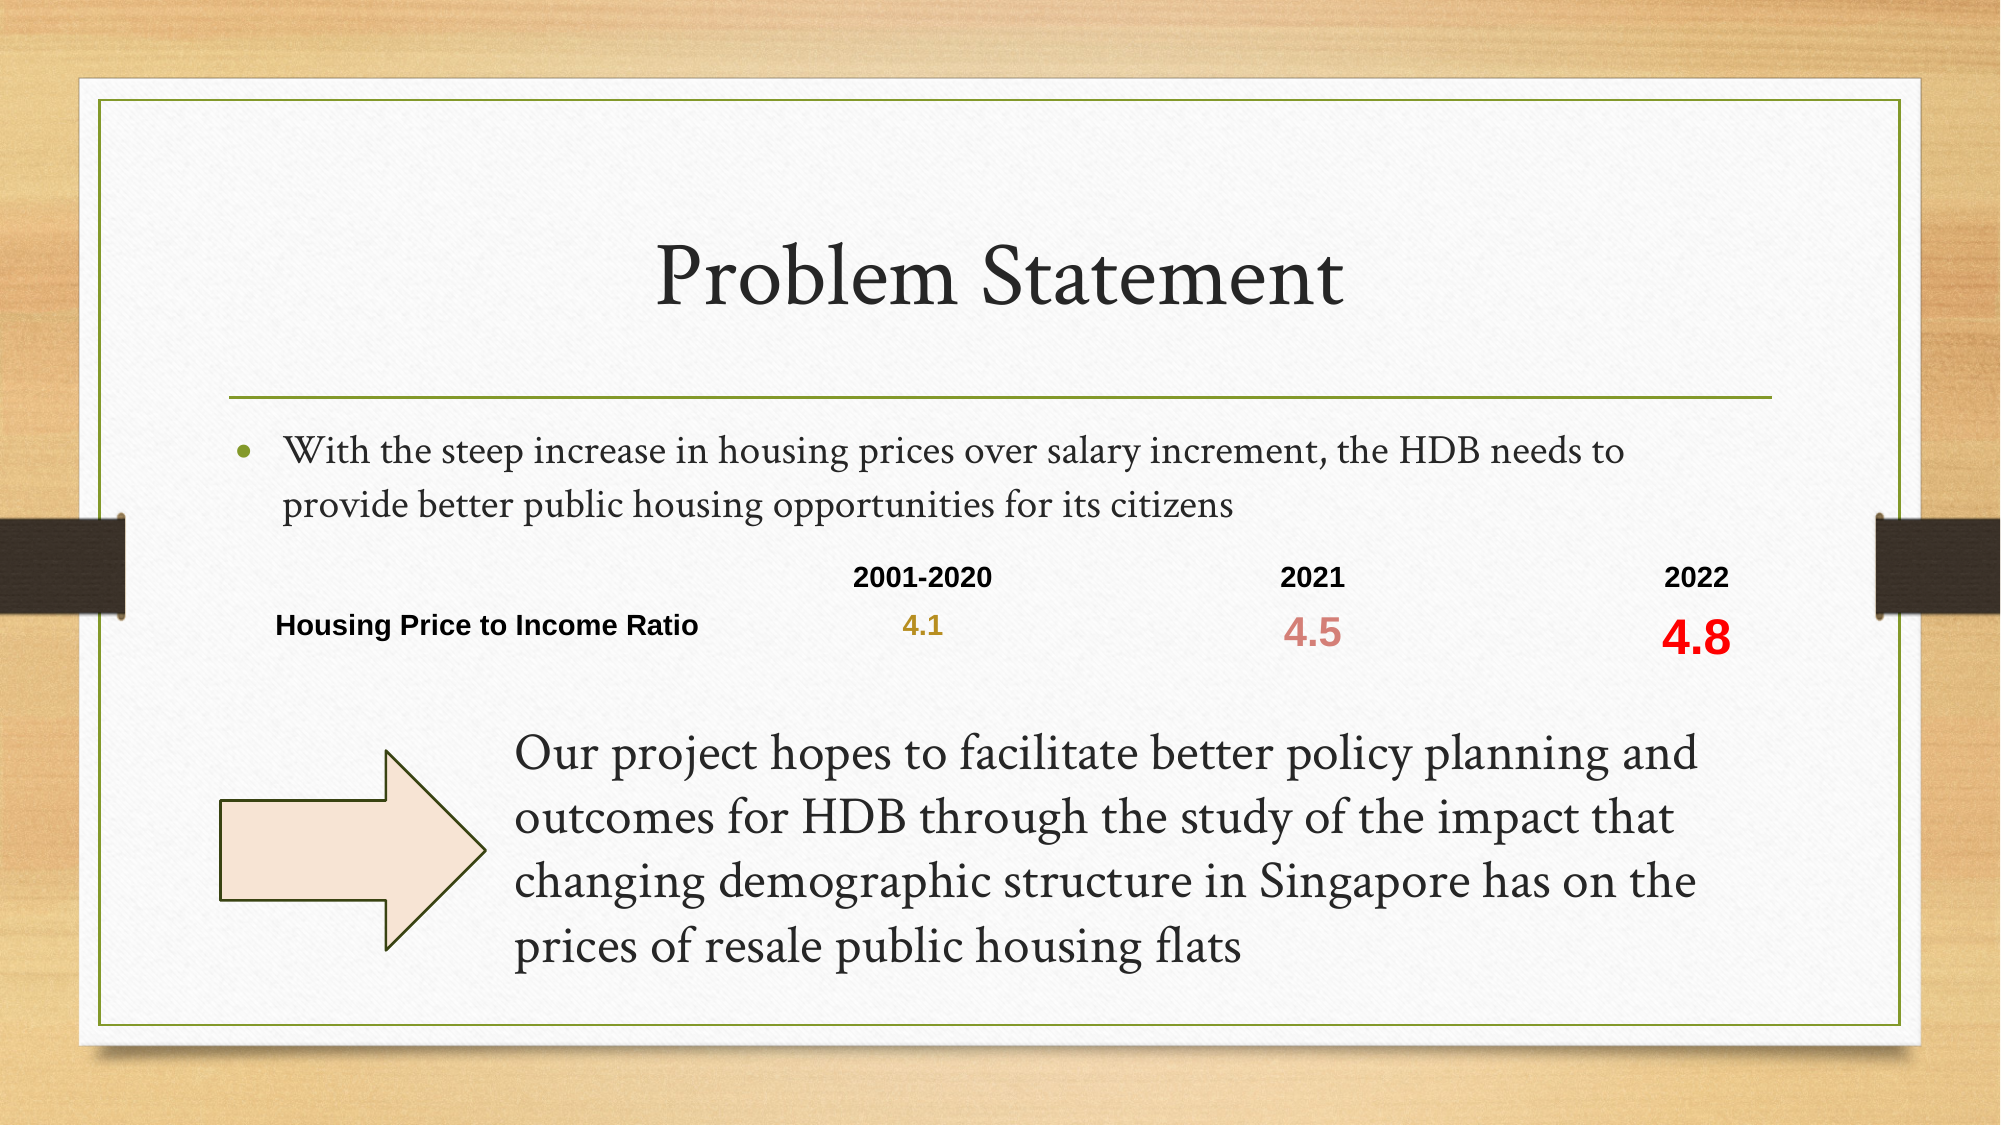

# Problem Statement
With the steep increase in housing prices over salary increment, the HDB needs to provide better public housing opportunities for its citizens
|  | 2001-2020 | 2021 | 2022 |
| --- | --- | --- | --- |
| Housing Price to Income Ratio | 4.1 | 4.5 | 4.8 |
Our project hopes to facilitate better policy planning and outcomes for HDB through the study of the impact that changing demographic structure in Singapore has on the prices of resale public housing flats